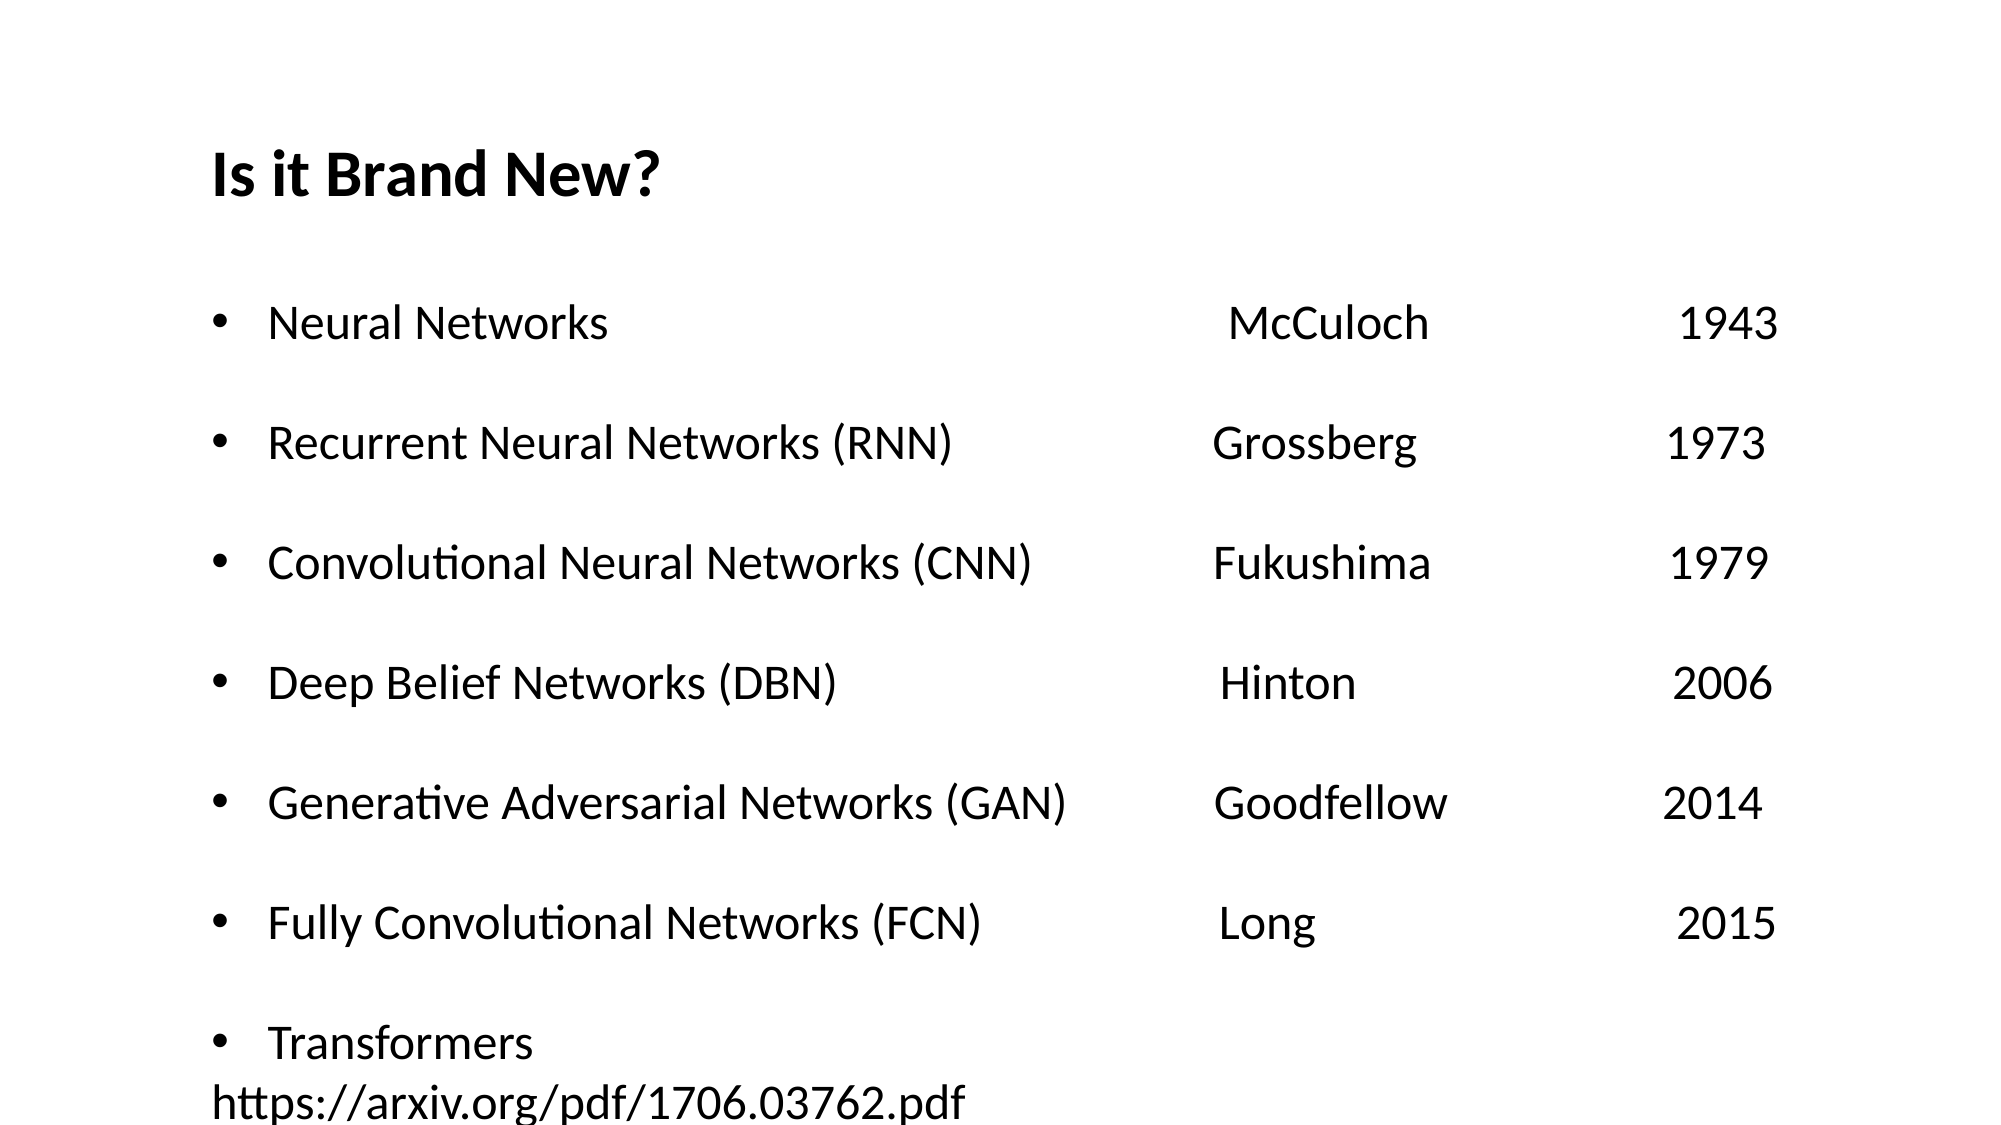

Is it Brand New?

Neural Networks                                                       McCuloch                      1943

Recurrent Neural Networks (RNN)                       Grossberg                      1973

Convolutional Neural Networks (CNN)                Fukushima                     1979

Deep Belief Networks (DBN)                                  Hinton                            2006

Generative Adversarial Networks (GAN)             Goodfellow                   2014

Fully Convolutional Networks (FCN)                     Long                                2015

Transformers
https://arxiv.org/pdf/1706.03762.pdf